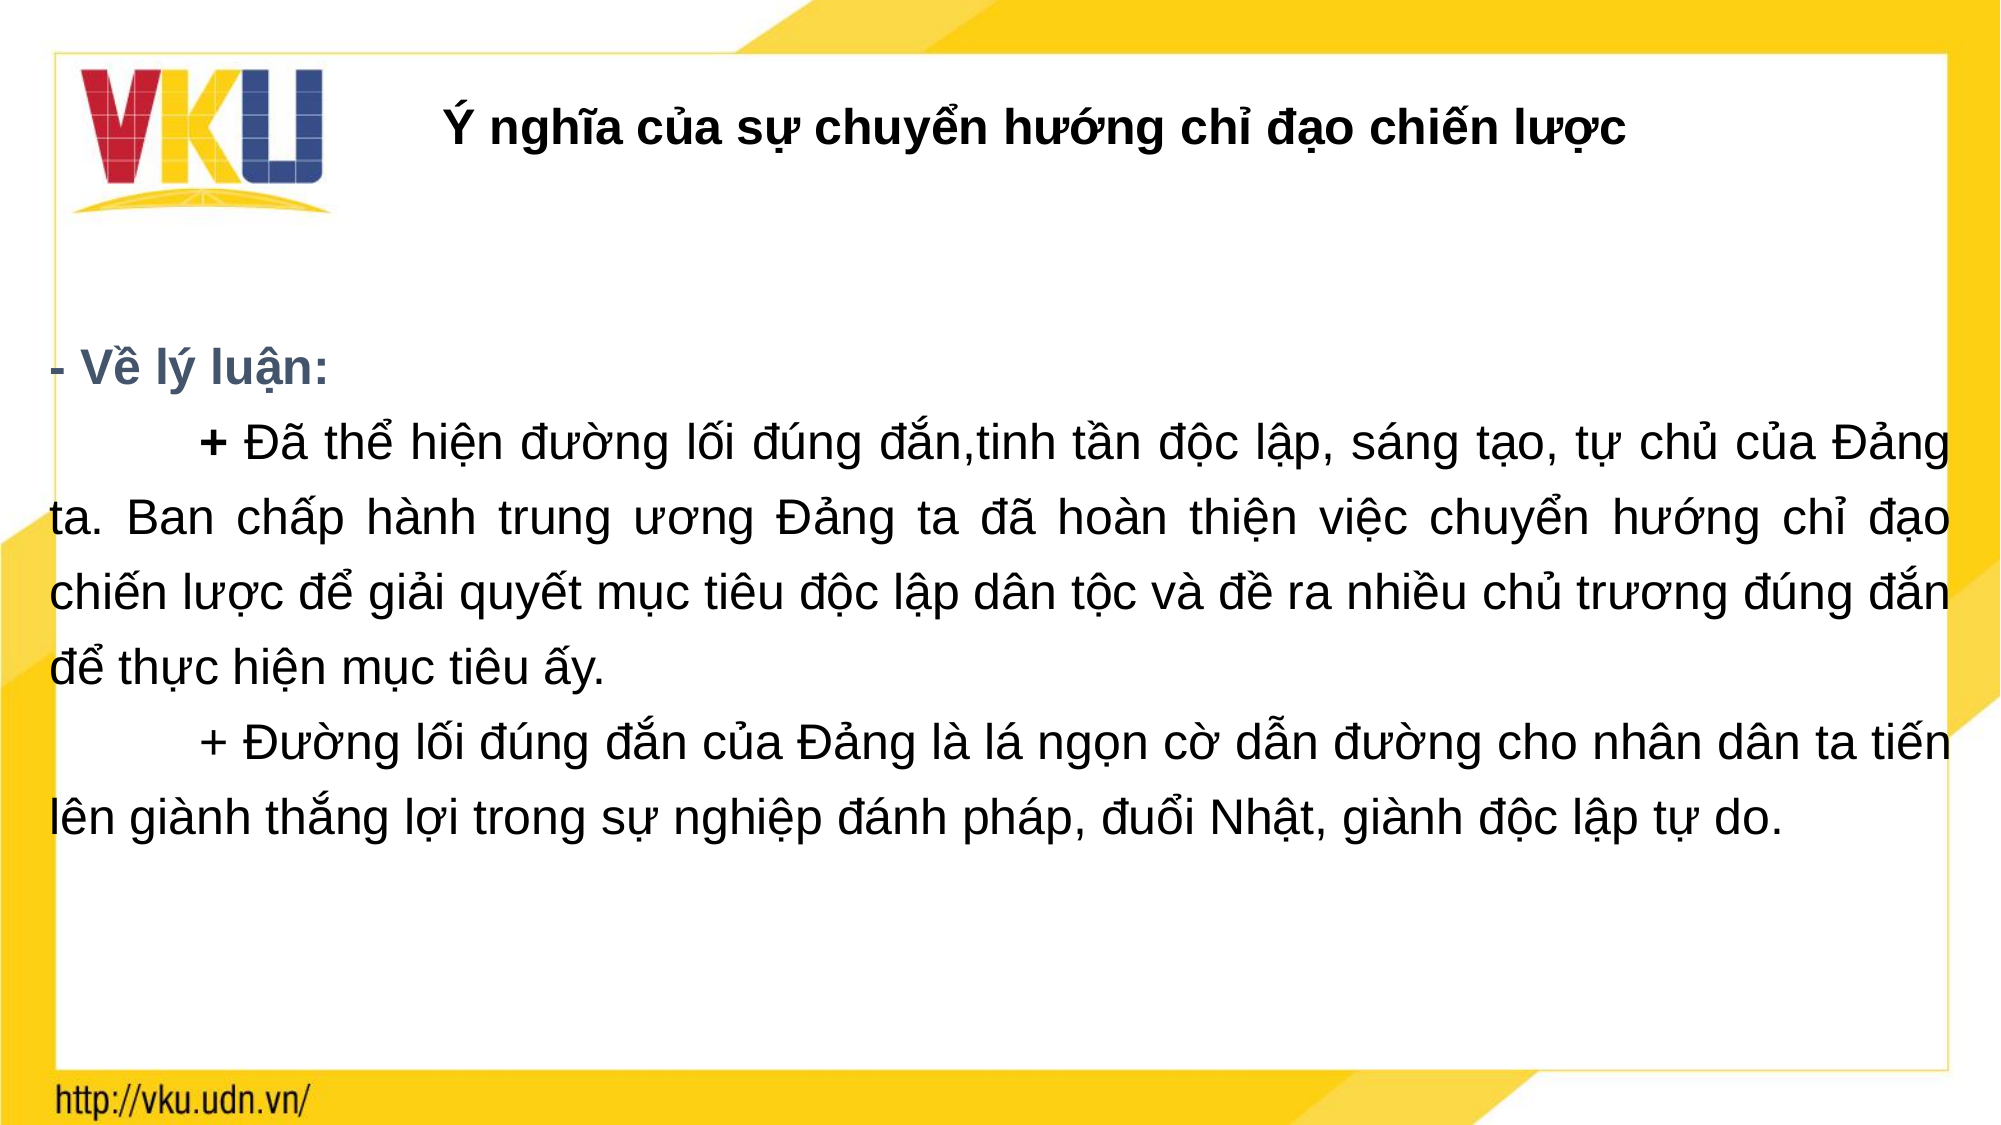

Ý nghĩa của sự chuyển hướng chỉ đạo chiến lược
- Về lý luận:
	+ Đã thể hiện đường lối đúng đắn,tinh tần độc lập, sáng tạo, tự chủ của Đảng ta. Ban chấp hành trung ương Đảng ta đã hoàn thiện việc chuyển hướng chỉ đạo chiến lược để giải quyết mục tiêu độc lập dân tộc và đề ra nhiều chủ trương đúng đắn để thực hiện mục tiêu ấy.
	+ Đường lối đúng đắn của Đảng là lá ngọn cờ dẫn đường cho nhân dân ta tiến lên giành thắng lợi trong sự nghiệp đánh pháp, đuổi Nhật, giành độc lập tự do.